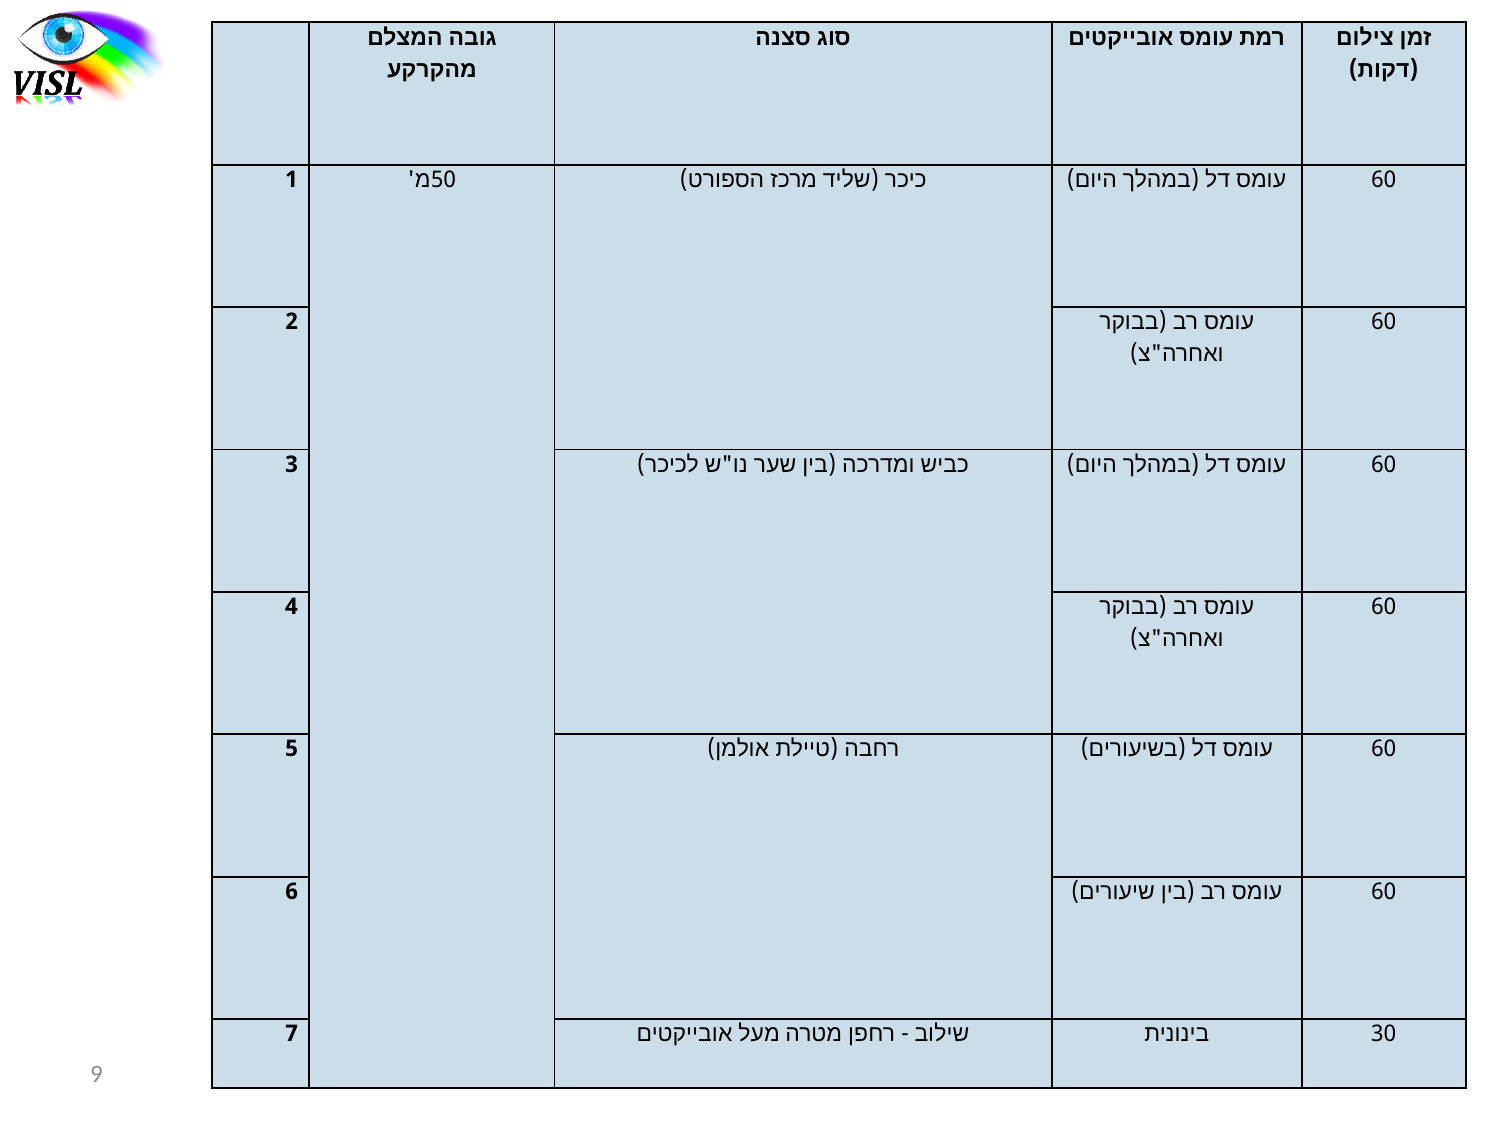

|  | גובה המצלם מהקרקע | סוג סצנה | רמת עומס אובייקטים | זמן צילום (דקות) |
| --- | --- | --- | --- | --- |
| 1 | 50מ' | כיכר (שליד מרכז הספורט) | עומס דל (במהלך היום) | 60 |
| 2 |  |  | עומס רב (בבוקר ואחרה"צ) | 60 |
| 3 |  | כביש ומדרכה (בין שער נו"ש לכיכר) | עומס דל (במהלך היום) | 60 |
| 4 |  |  | עומס רב (בבוקר ואחרה"צ) | 60 |
| 5 |  | רחבה (טיילת אולמן) | עומס דל (בשיעורים) | 60 |
| 6 |  |  | עומס רב (בין שיעורים) | 60 |
| 7 |  | שילוב - רחפן מטרה מעל אובייקטים | בינונית | 30 |
9